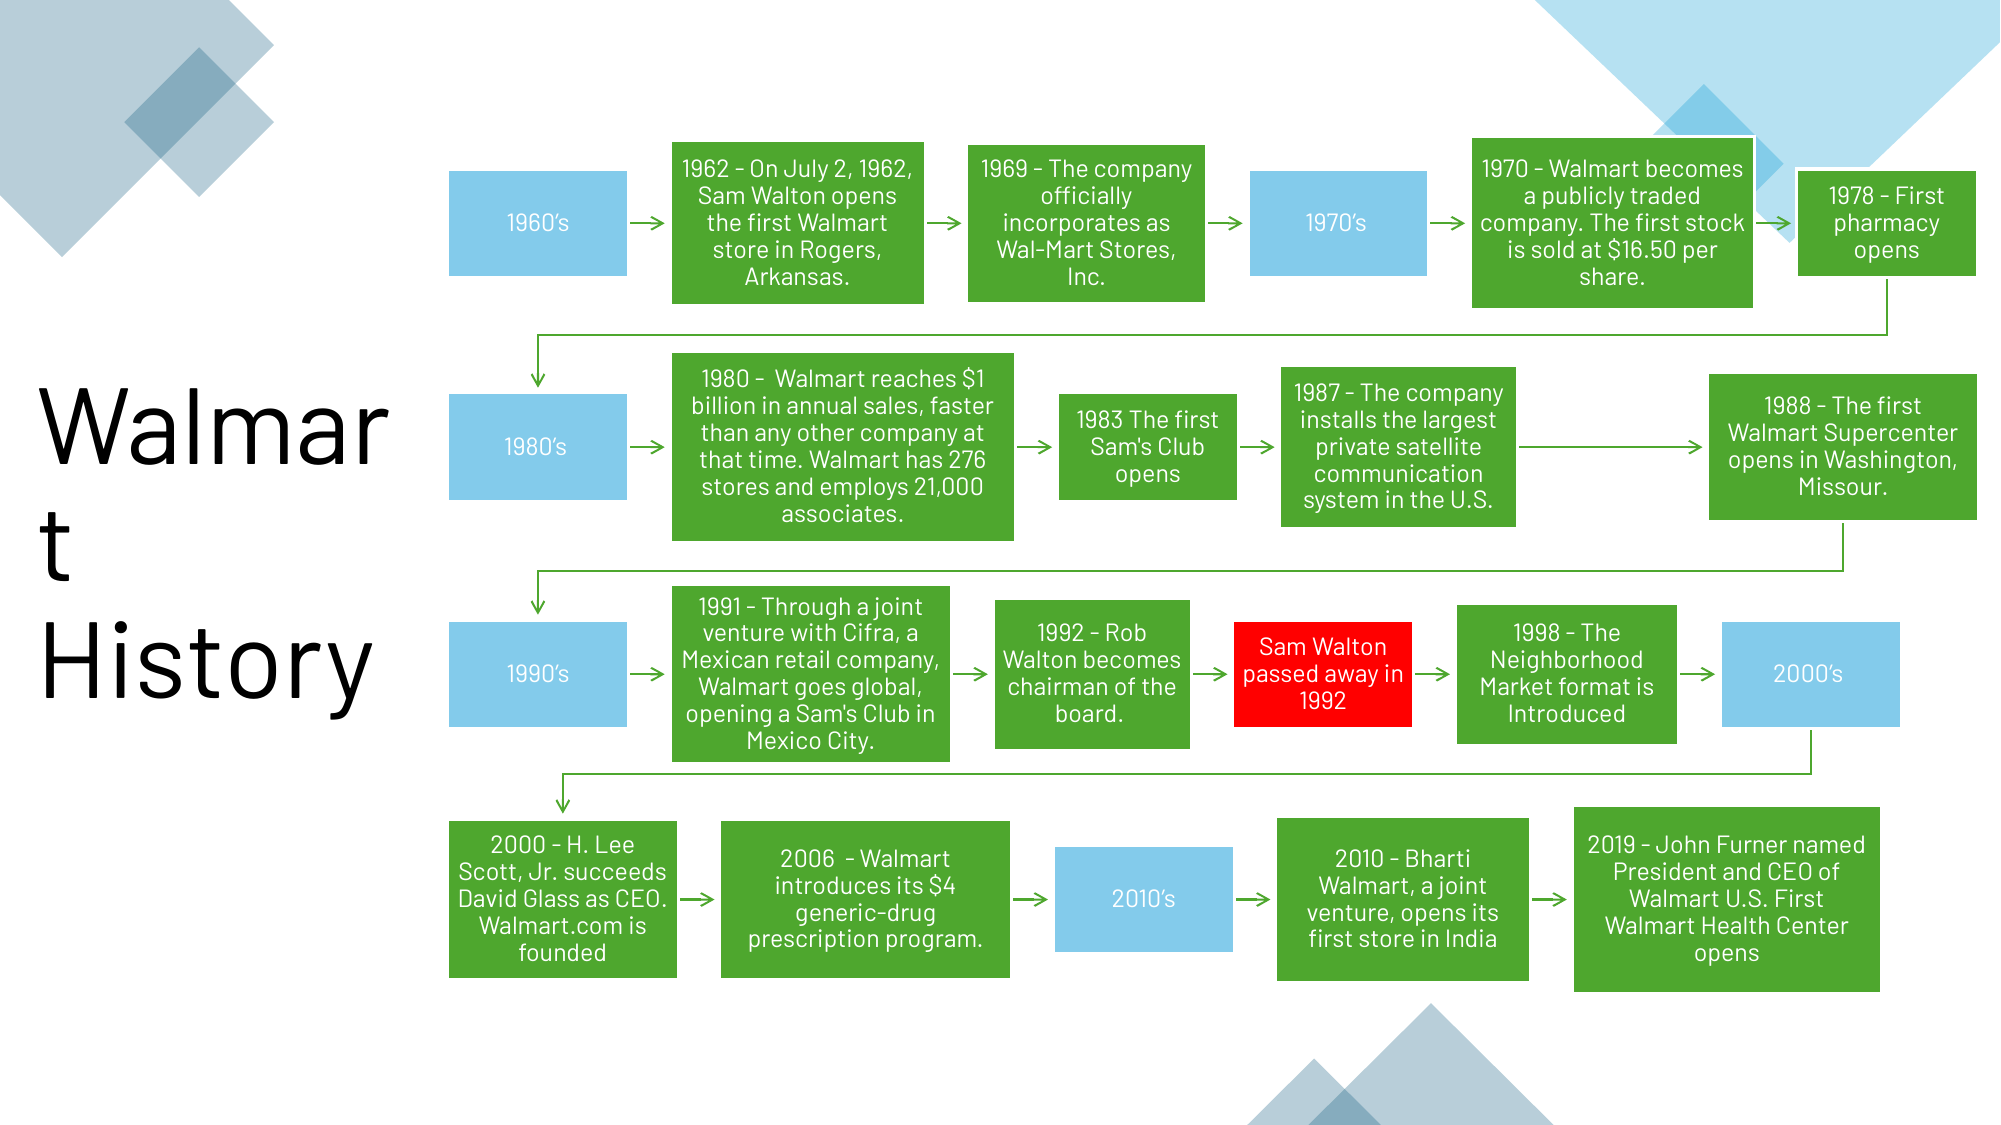

1960’s

1962 - On July 2, 1962, Sam Walton opens the first Walmart store in Rogers, Arkansas.

1969 - The company officially incorporates as Wal-Mart Stores, Inc.

1970’s

1970 - Walmart becomes a publicly traded company. The first stock is sold at $16.50 per share.

1978 - First pharmacy opens

1980’s

1980 -  Walmart reaches $1 billion in annual sales, faster than any other company at that time. Walmart has 276 stores and employs 21,000 associates.

1983 The first Sam's Club opens

1987 - The company installs the largest private satellite communication system in the U.S.

1988 - The first Walmart Supercenter opens in Washington, Missour.

1990’s

1991 - Through a joint venture with Cifra, a Mexican retail company, Walmart goes global, opening a Sam's Club in Mexico City.

1992 - Rob Walton becomes chairman of the board.

Sam Walton passed away in 1992

1998 - The Neighborhood Market format is Introduced

2000’s

2000 - H. Lee Scott, Jr. succeeds David Glass as CEO. Walmart.com is founded

2006  - Walmart introduces its $4 generic-drug prescription program.

2010’s

2010 - Bharti Walmart, a joint venture, opens its first store in India
2019 - John Furner named President and CEO of Walmart U.S. First Walmart Health Center opens

# Walmart History